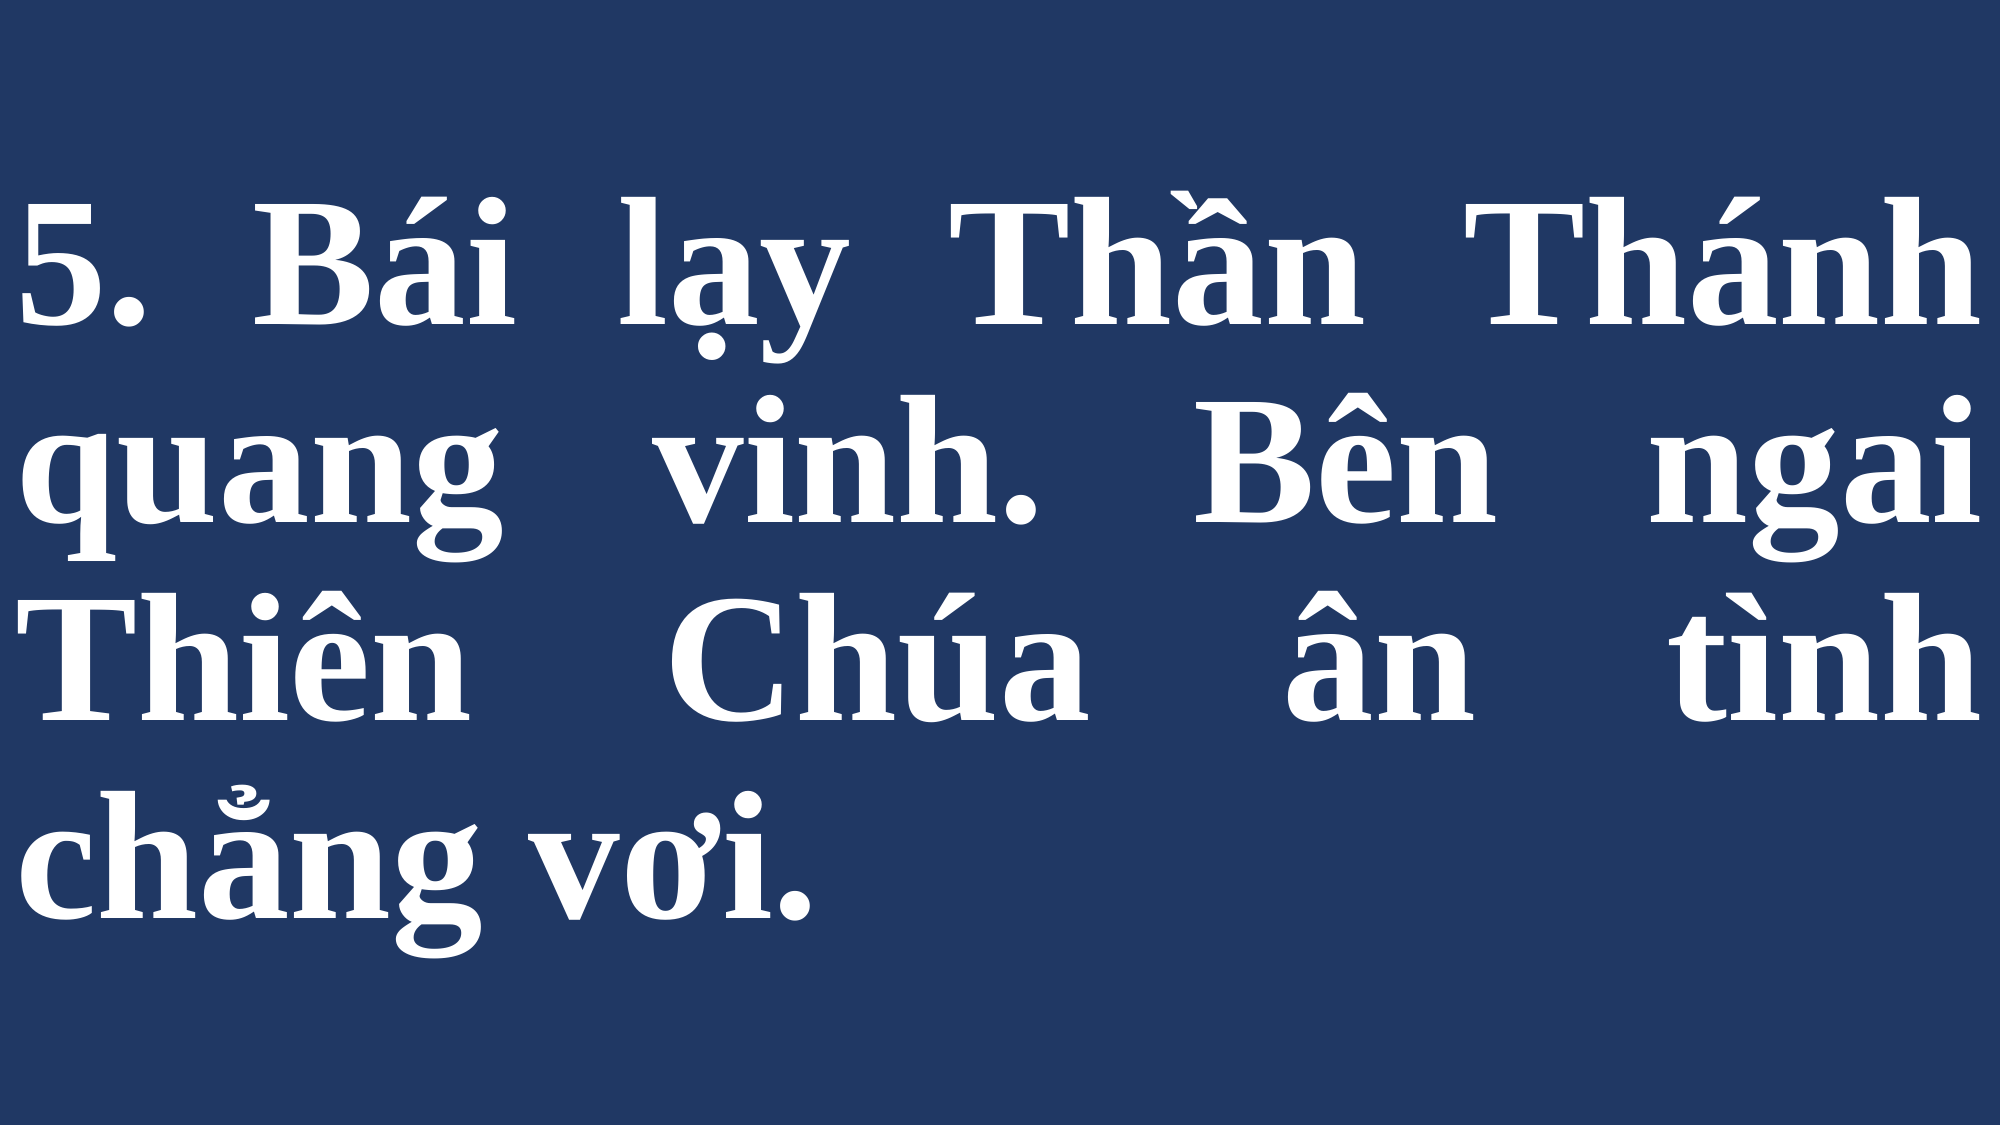

# 5. Bái lạy Thần Thánh quang vinh. Bên ngai Thiên Chúa ân tình chẳng vơi.